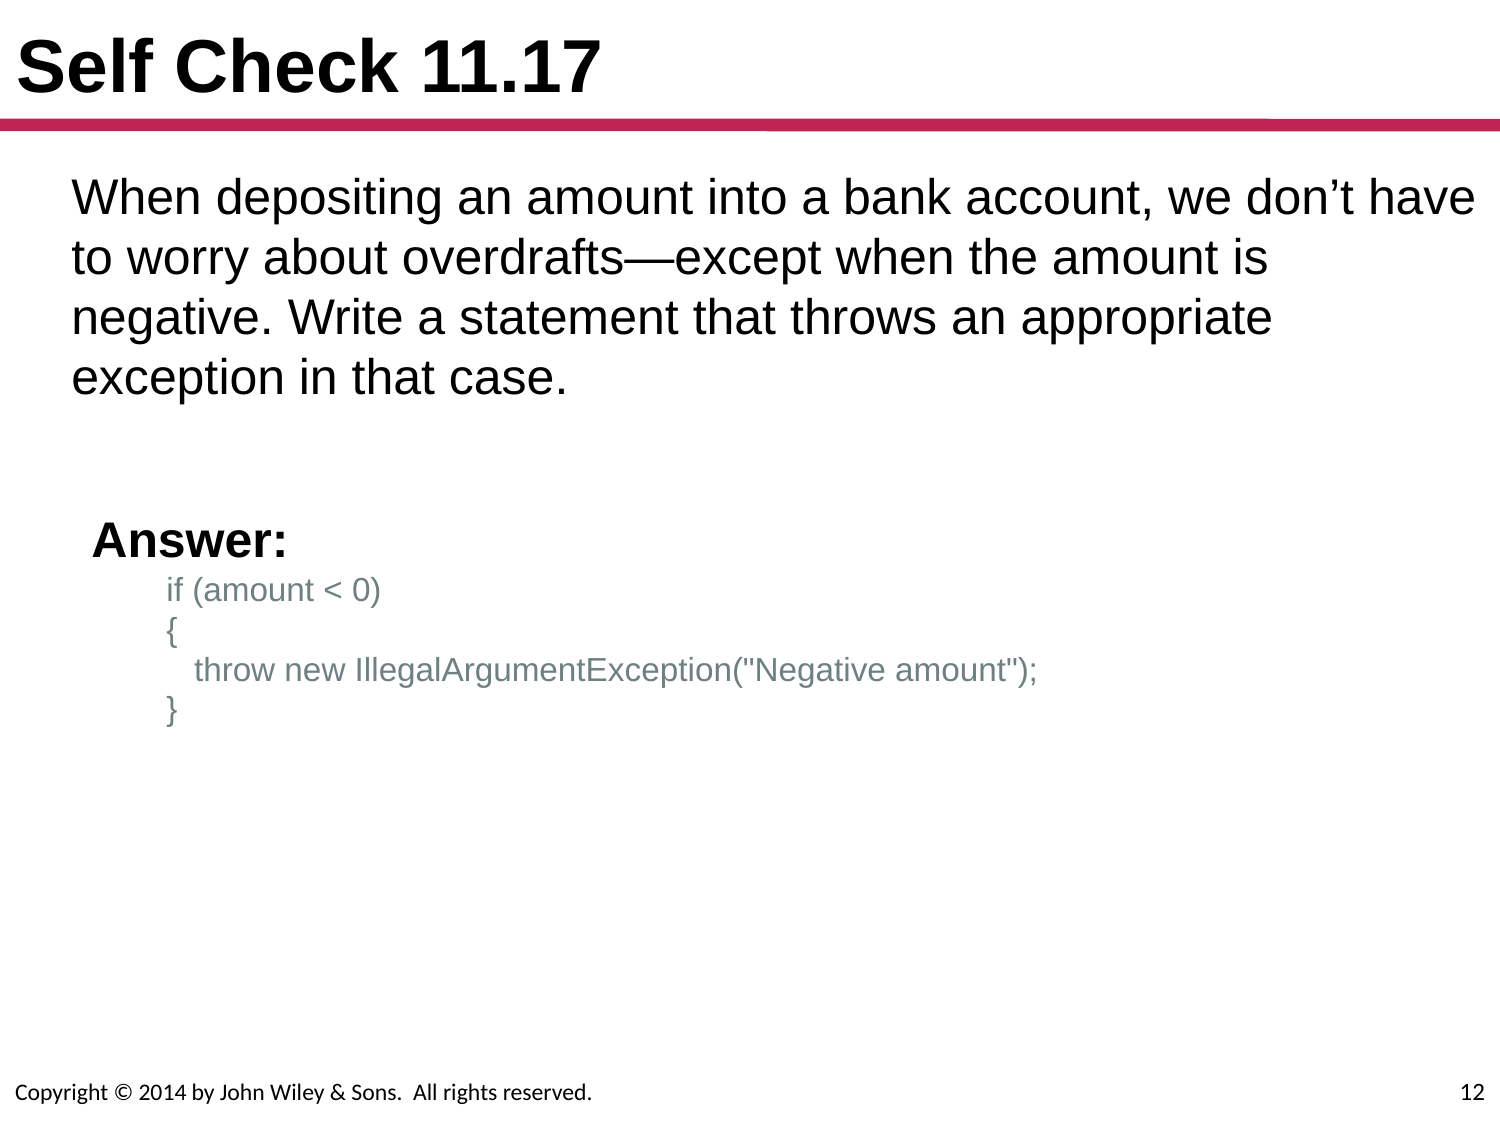

# Self Check 11.17
	When depositing an amount into a bank account, we don’t have to worry about overdrafts—except when the amount is negative. Write a statement that throws an appropriate exception in that case.
Answer:
if (amount < 0)
{
   throw new IllegalArgumentException("Negative amount");
}